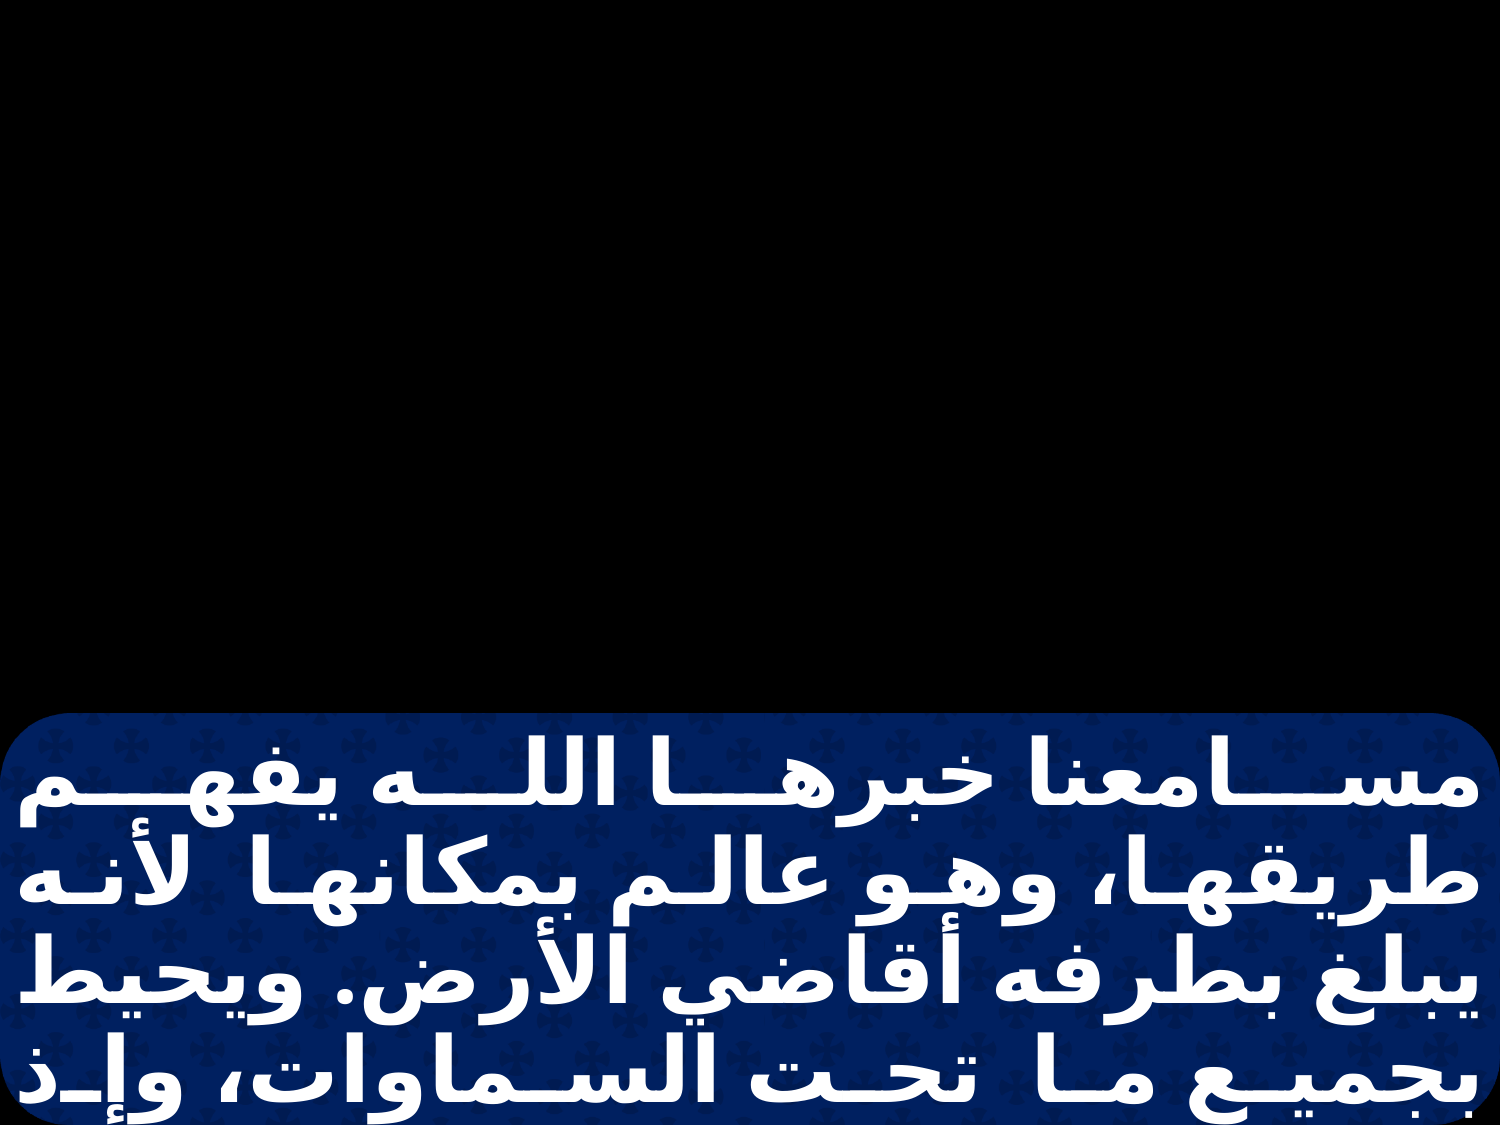

مسامعنا خبرها الله يفهم طريقها، وهو عالم بمكانها  لأنه يبلغ بطرفه أقاضي الأرض. ويحيط بجميع ما  تحت السماوات، وإذ جعل للريح وزنا وعاير المياه  بمقدار. وجعل أحكاما للمطر، وسبيلا للصواعق